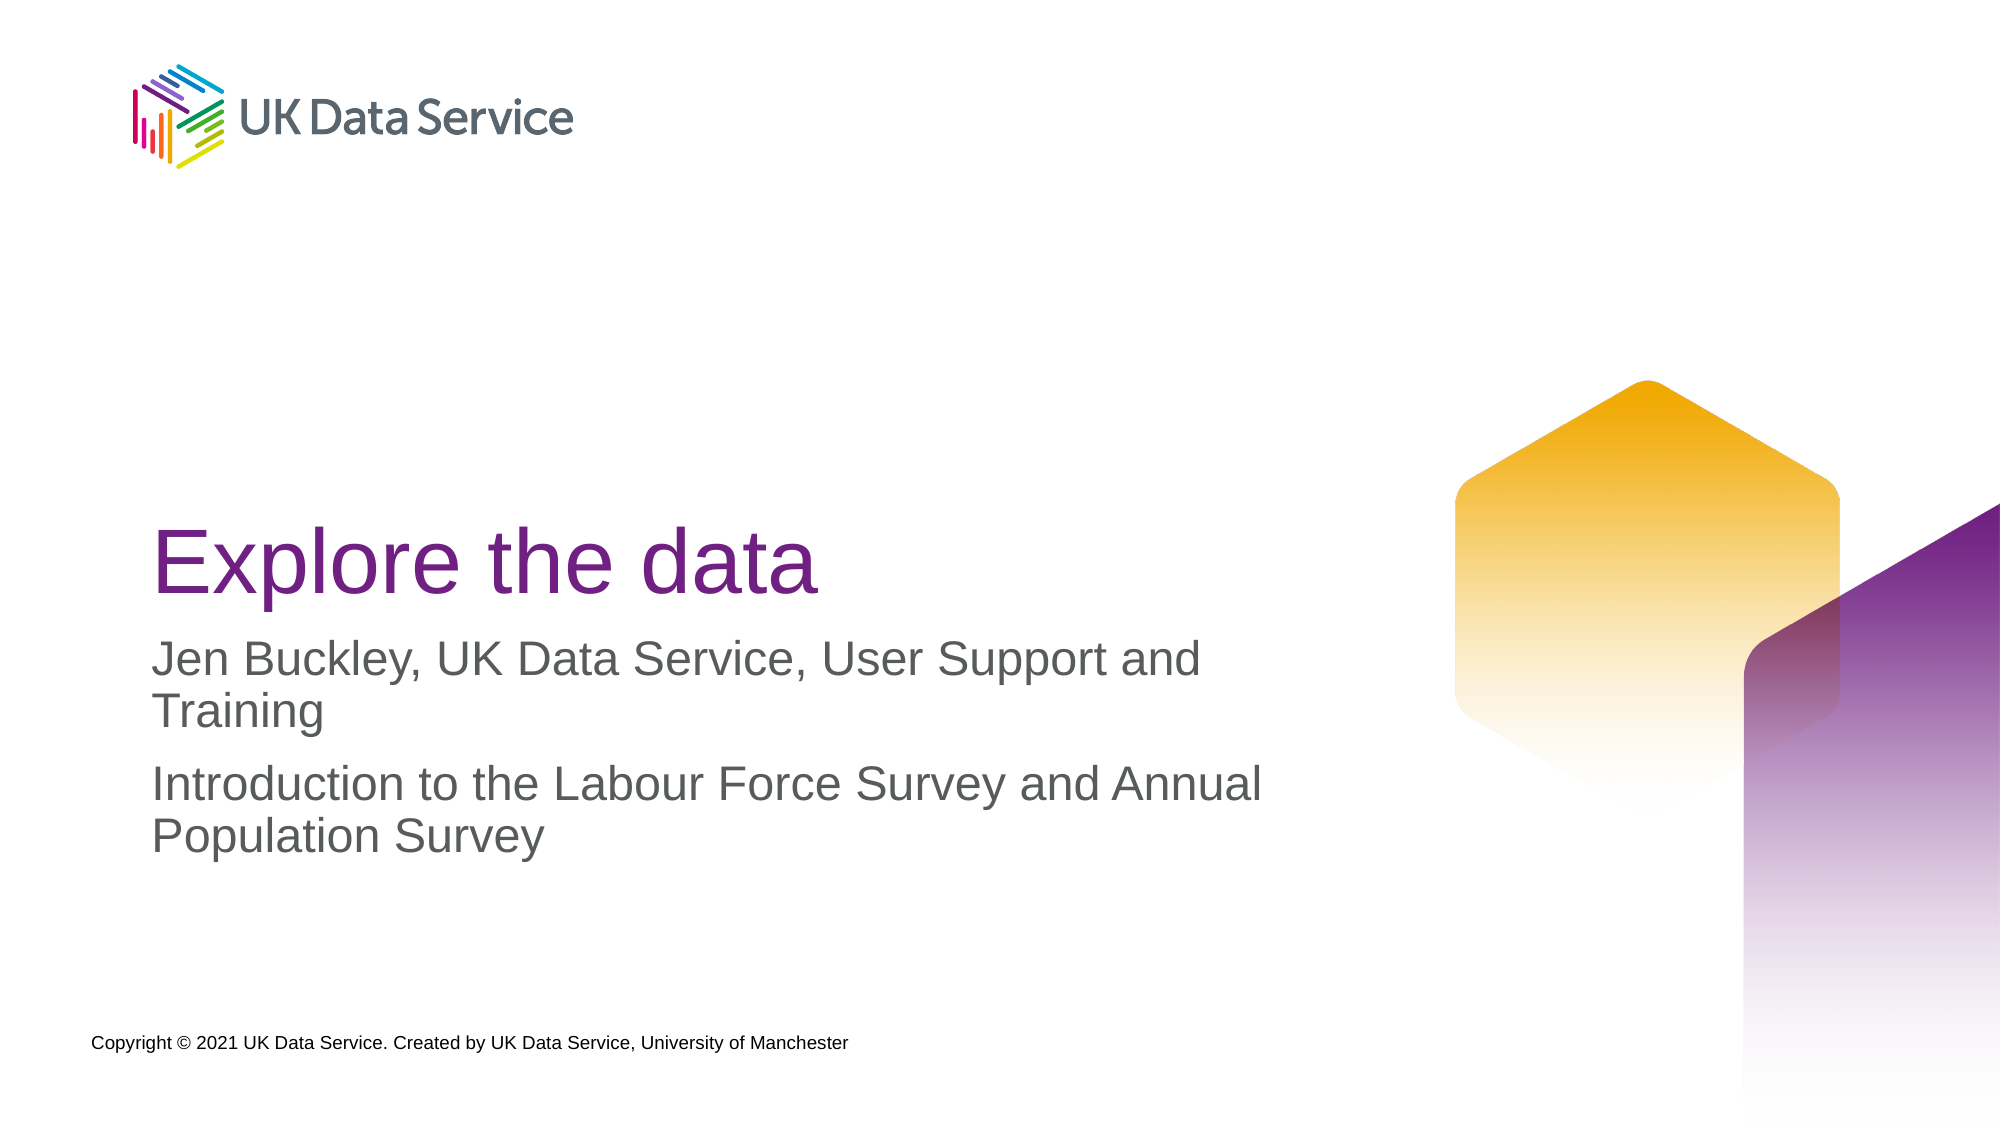

# Explore the data
Jen Buckley, UK Data Service, User Support and Training
Introduction to the Labour Force Survey and Annual Population Survey
Copyright © 2021 UK Data Service. Created by UK Data Service, University of Manchester